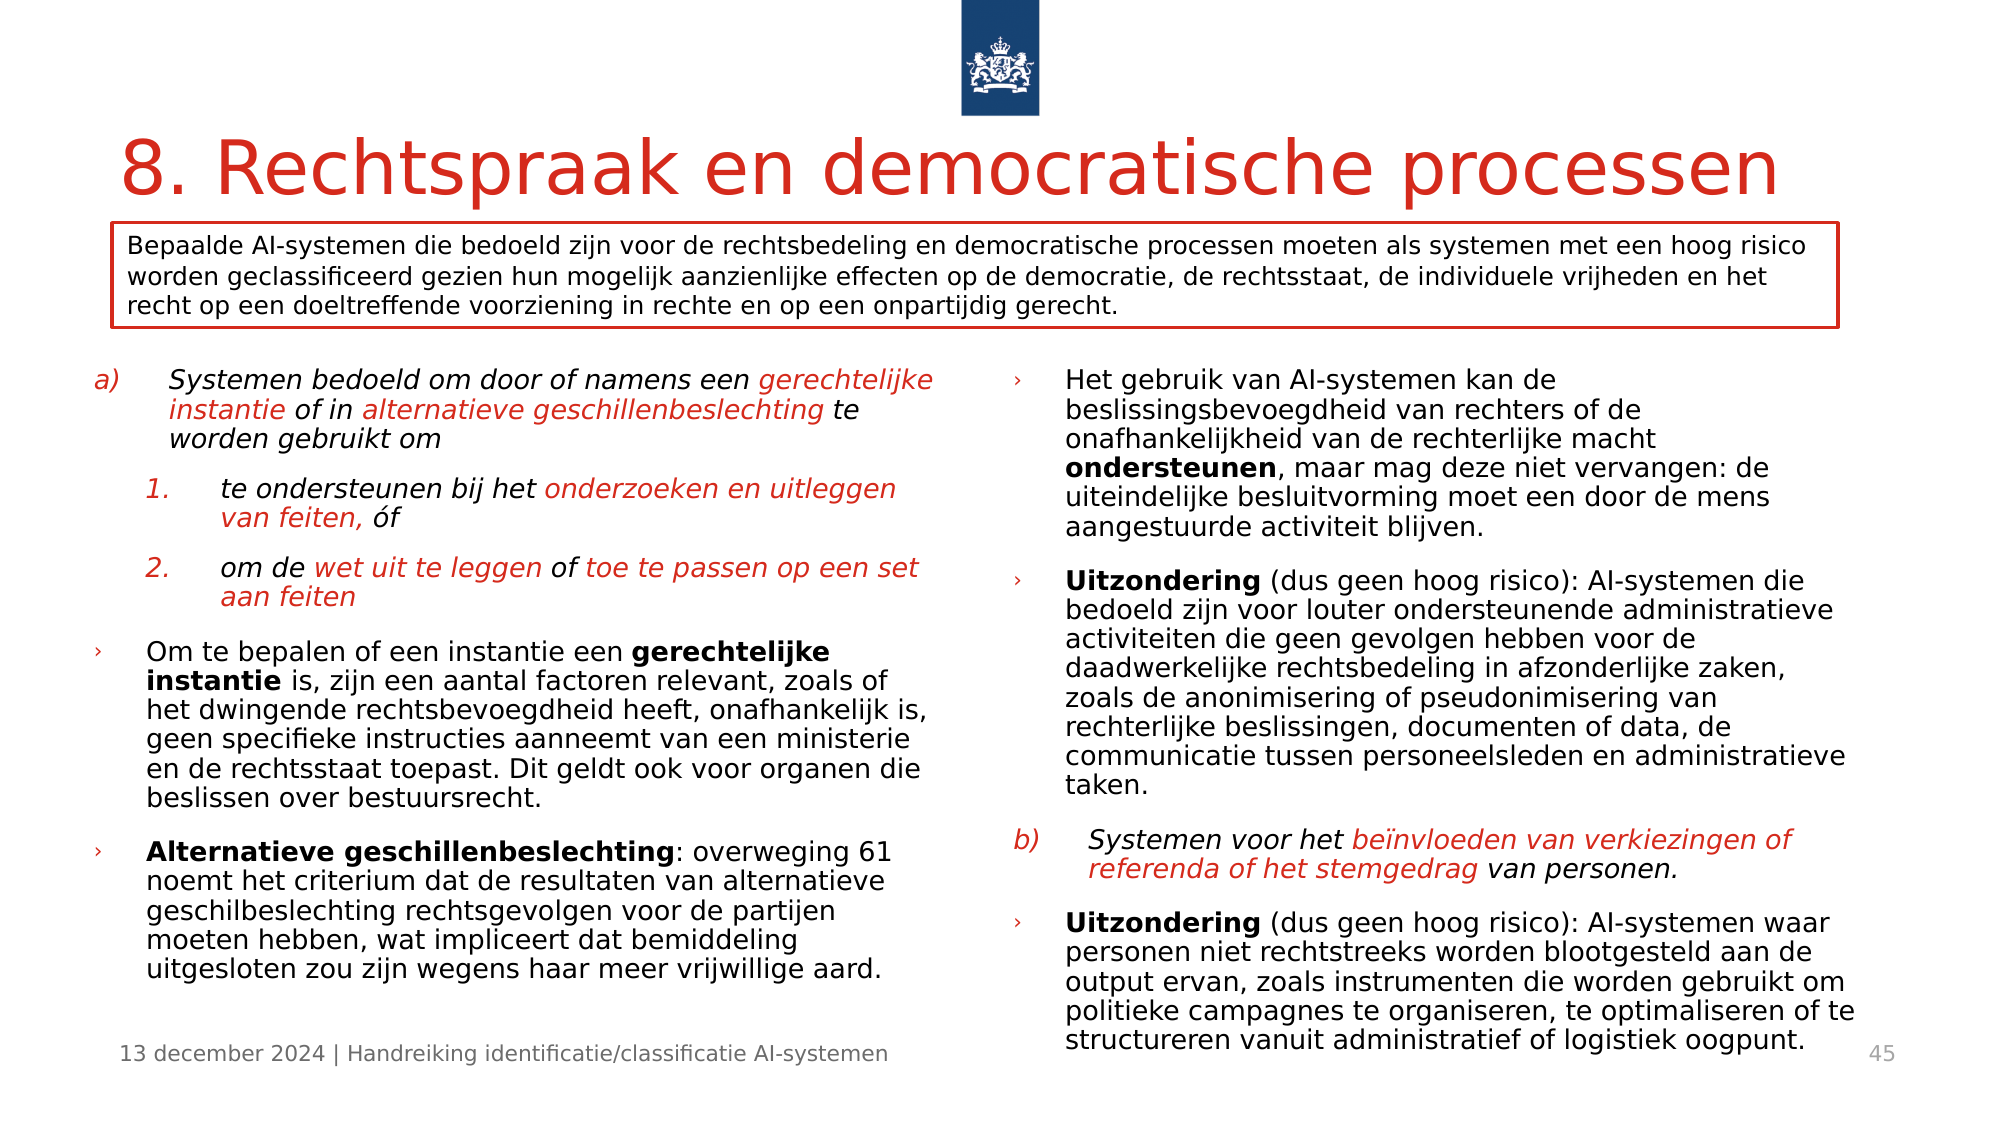

# 8. Rechtspraak en democratische processen

Bepaalde AI-systemen die bedoeld zijn voor de rechtsbedeling en democratische processen moeten als systemen met een hoog risico worden geclassificeerd gezien hun mogelijk aanzienlijke effecten op de democratie, de rechtsstaat, de individuele vrijheden en het recht op een doeltreffende voorziening in rechte en op een onpartijdig gerecht.
Systemen bedoeld om door of namens een gerechtelijke instantie of in alternatieve geschillenbeslechting te worden gebruikt om
te ondersteunen bij het onderzoeken en uitleggen van feiten, óf
om de wet uit te leggen of toe te passen op een set aan feiten
Om te bepalen of een instantie een gerechtelijke instantie is, zijn een aantal factoren relevant, zoals of het dwingende rechtsbevoegdheid heeft, onafhankelijk is, geen specifieke instructies aanneemt van een ministerie en de rechtsstaat toepast. Dit geldt ook voor organen die beslissen over bestuursrecht.
Alternatieve geschillenbeslechting: overweging 61 noemt het criterium dat de resultaten van alternatieve geschilbeslechting rechtsgevolgen voor de partijen moeten hebben, wat impliceert dat bemiddeling uitgesloten zou zijn wegens haar meer vrijwillige aard.

Het gebruik van AI-systemen kan de beslissingsbevoegdheid van rechters of de onafhankelijkheid van de rechterlijke macht ondersteunen, maar mag deze niet vervangen: de uiteindelijke besluitvorming moet een door de mens aangestuurde activiteit blijven.
Uitzondering (dus geen hoog risico): AI-systemen die bedoeld zijn voor louter ondersteunende administratieve activiteiten die geen gevolgen hebben voor de daadwerkelijke rechtsbedeling in afzonderlijke zaken, zoals de anonimisering of pseudonimisering van rechterlijke beslissingen, documenten of data, de communicatie tussen personeelsleden en administratieve taken.
Systemen voor het beïnvloeden van verkiezingen of referenda of het stemgedrag van personen.
Uitzondering (dus geen hoog risico): AI-systemen waar personen niet rechtstreeks worden blootgesteld aan de output ervan, zoals instrumenten die worden gebruikt om politieke campagnes te organiseren, te optimaliseren of te structureren vanuit administratief of logistiek oogpunt.
13 december 2024 | Handreiking identificatie/classificatie AI-systemen
45